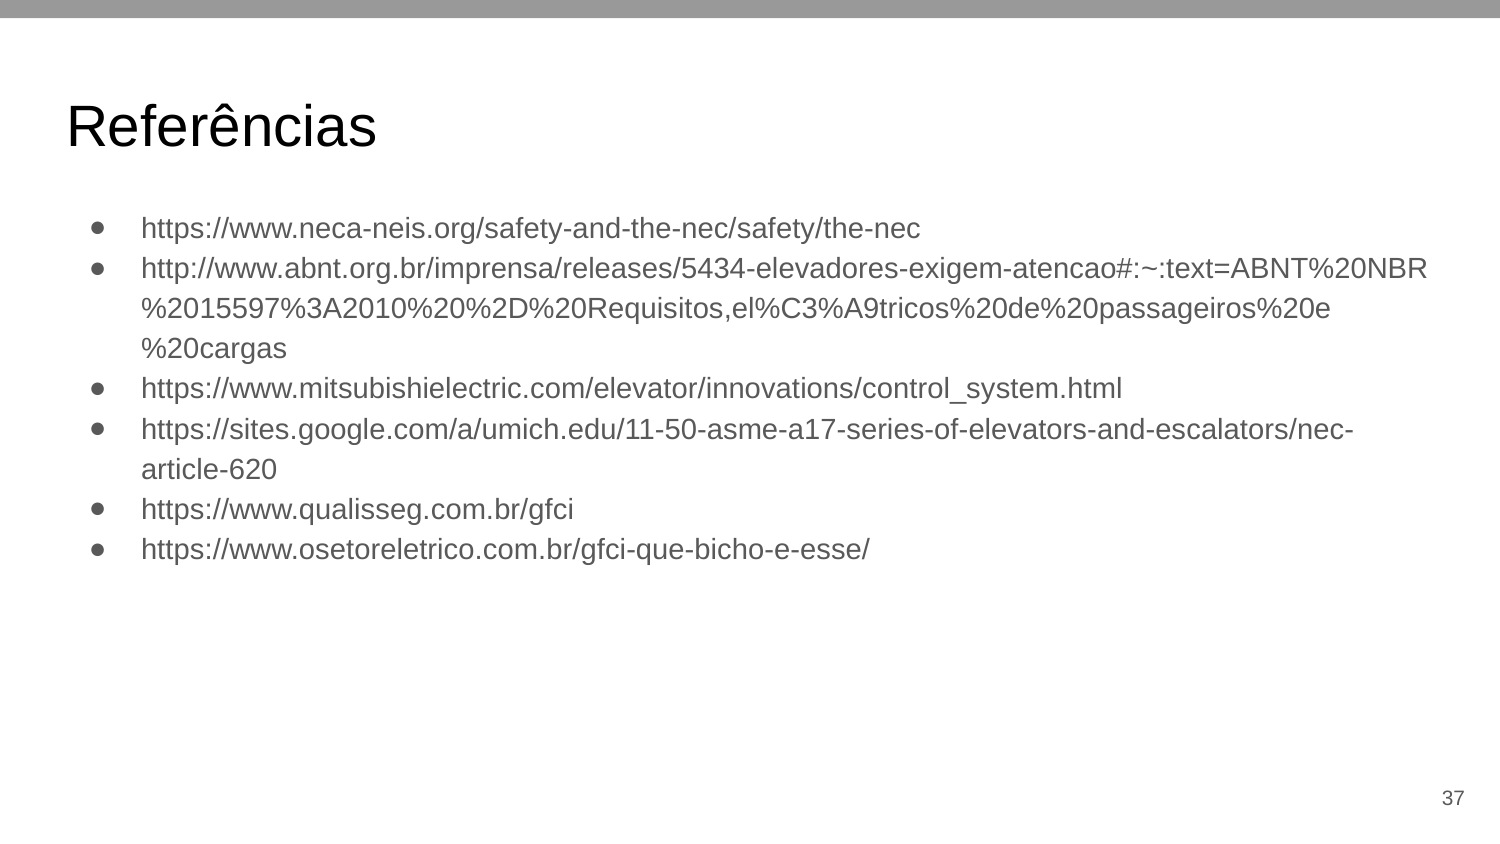

# Referências
https://www.neca-neis.org/safety-and-the-nec/safety/the-nec
http://www.abnt.org.br/imprensa/releases/5434-elevadores-exigem-atencao#:~:text=ABNT%20NBR%2015597%3A2010%20%2D%20Requisitos,el%C3%A9tricos%20de%20passageiros%20e%20cargas
https://www.mitsubishielectric.com/elevator/innovations/control_system.html
https://sites.google.com/a/umich.edu/11-50-asme-a17-series-of-elevators-and-escalators/nec-article-620
https://www.qualisseg.com.br/gfci
https://www.osetoreletrico.com.br/gfci-que-bicho-e-esse/
37